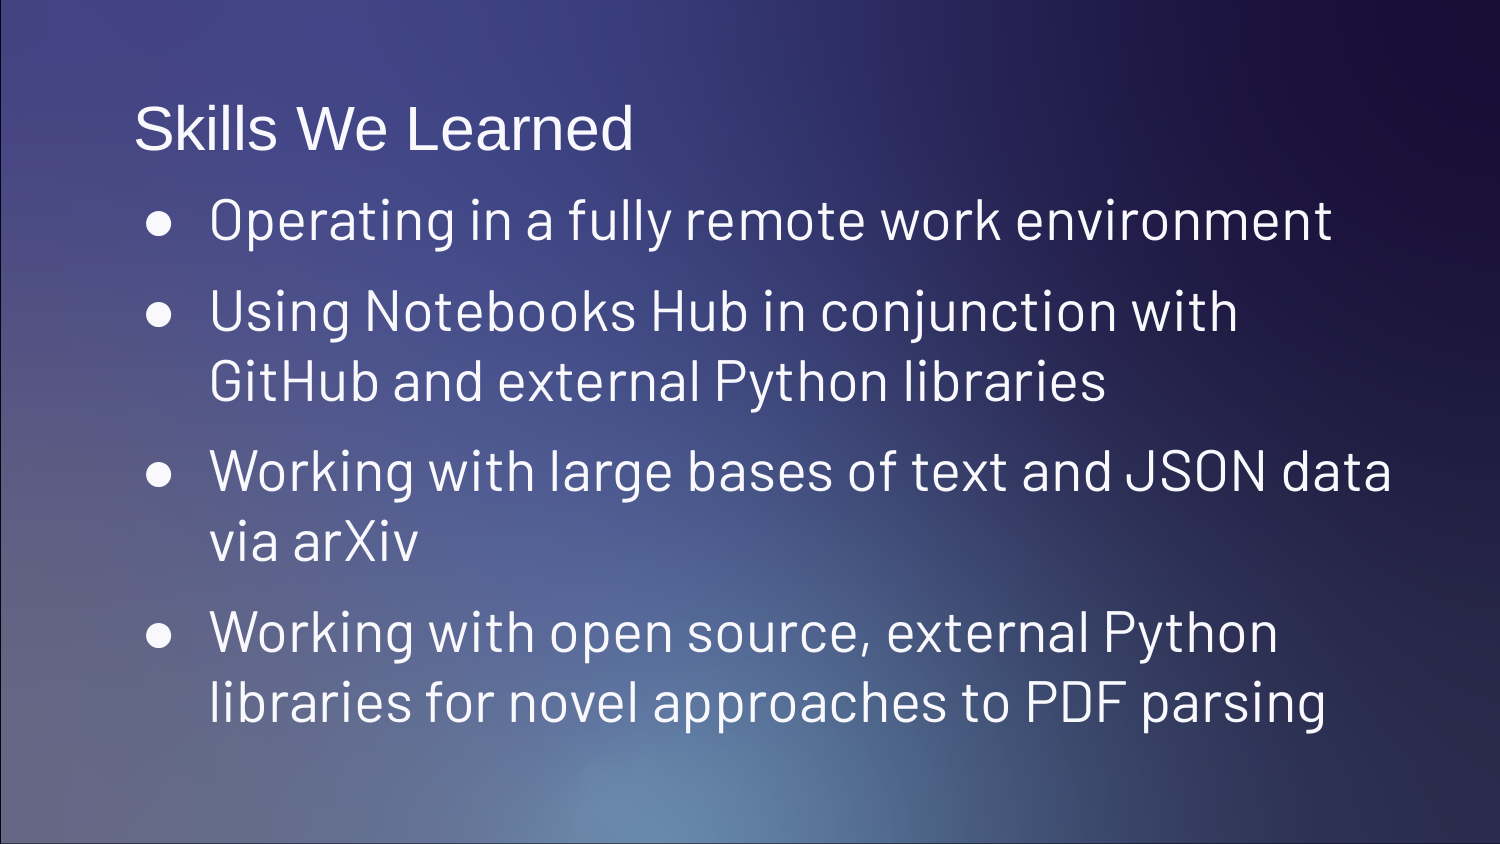

# Skills We Learned
Operating in a fully remote work environment
Using Notebooks Hub in conjunction with GitHub and external Python libraries
Working with large bases of text and JSON data via arXiv
Working with open source, external Python libraries for novel approaches to PDF parsing